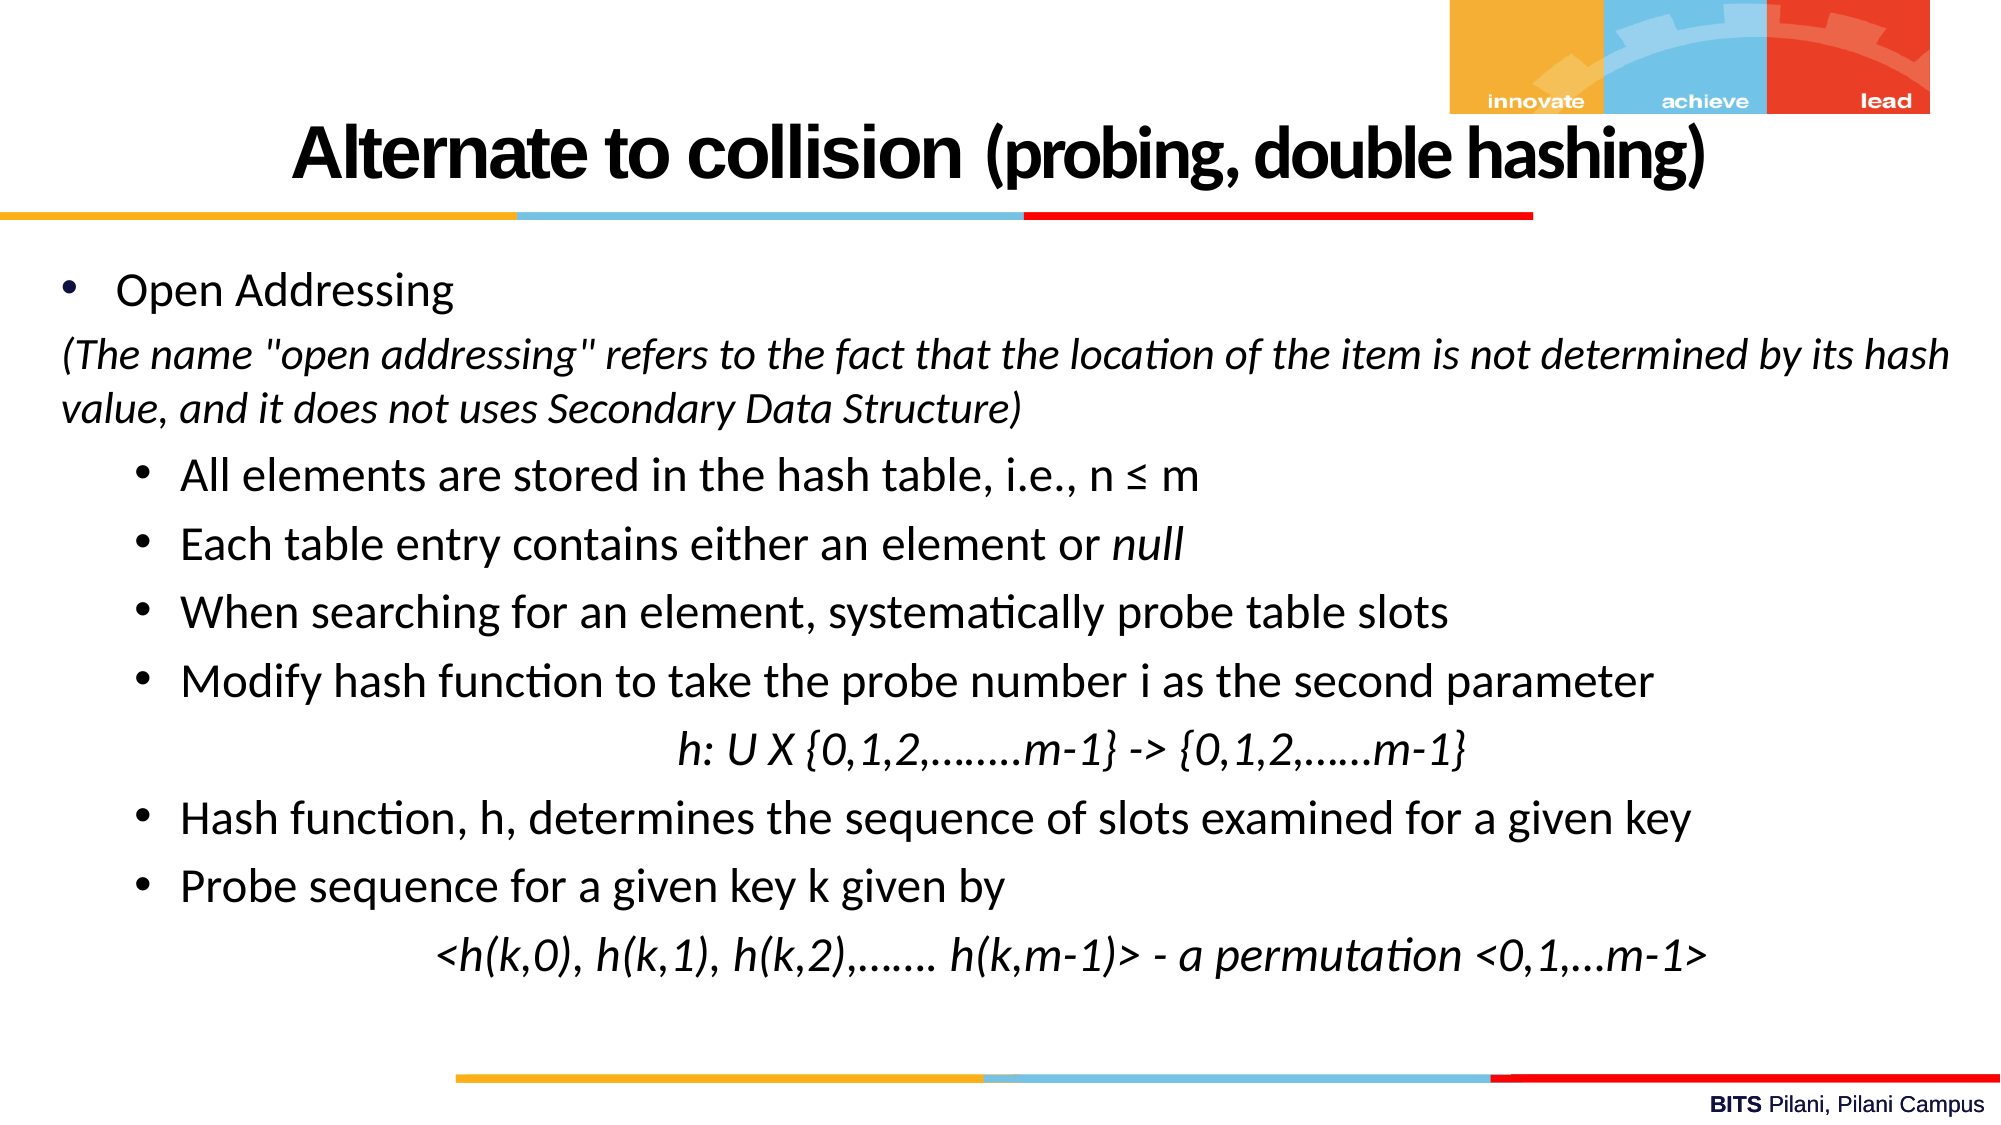

Alternate to collision (probing, double hashing)
Open Addressing
(The name "open addressing" refers to the fact that the location of the item is not determined by its hash value, and it does not uses Secondary Data Structure)
All elements are stored in the hash table, i.e., n ≤ m
Each table entry contains either an element or null
When searching for an element, systematically probe table slots
Modify hash function to take the probe number i as the second parameter
		h: U X {0,1,2,……..m-1} -> {0,1,2,……m-1}
Hash function, h, determines the sequence of slots examined for a given key
Probe sequence for a given key k given by
	<h(k,0), h(k,1), h(k,2),……. h(k,m-1)> - a permutation <0,1,…m-1>